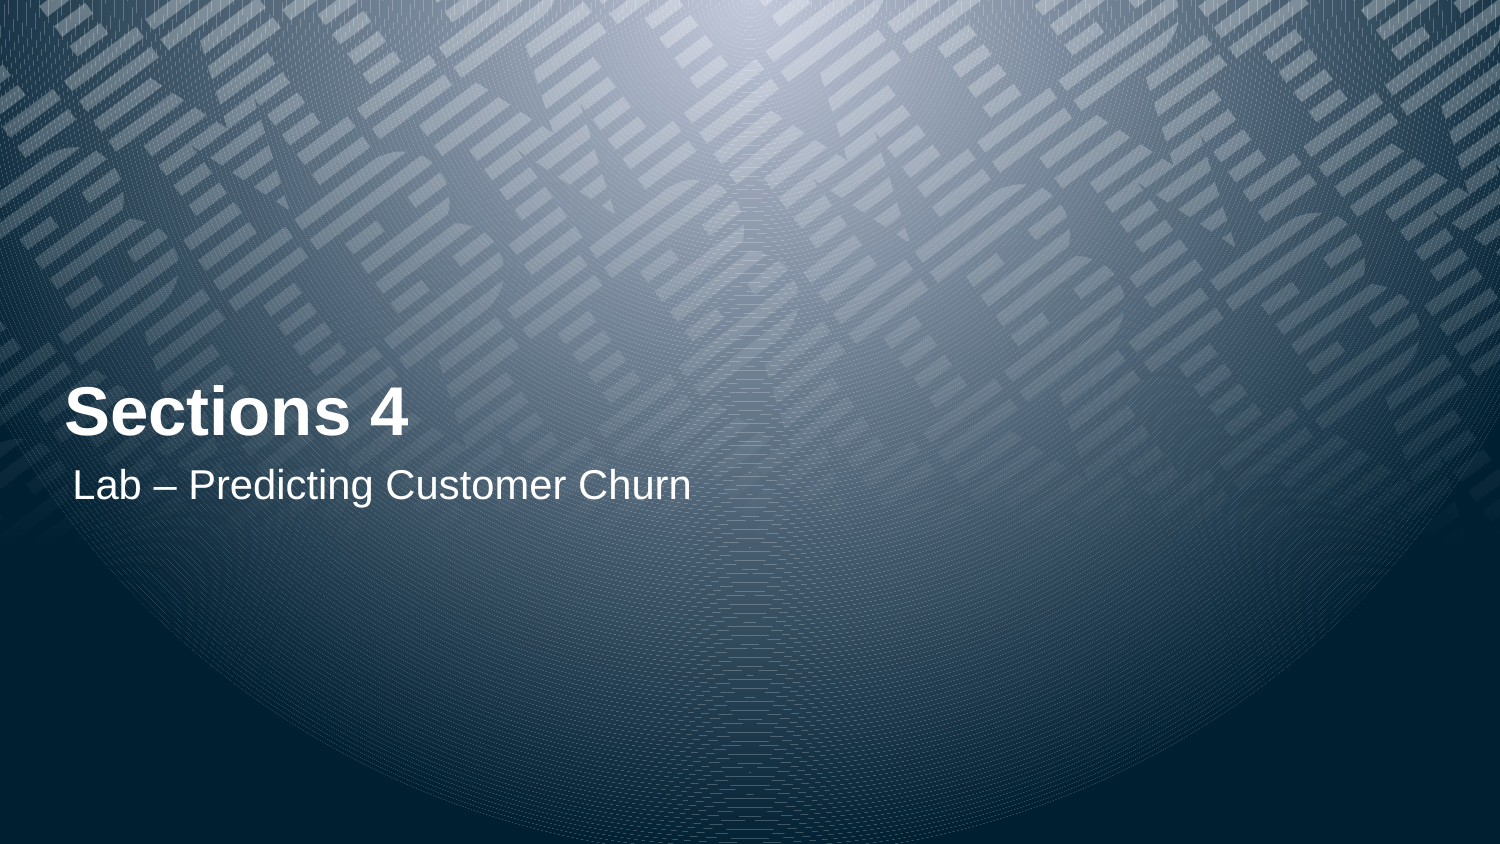

# Sections 4
Lab – Predicting Customer Churn